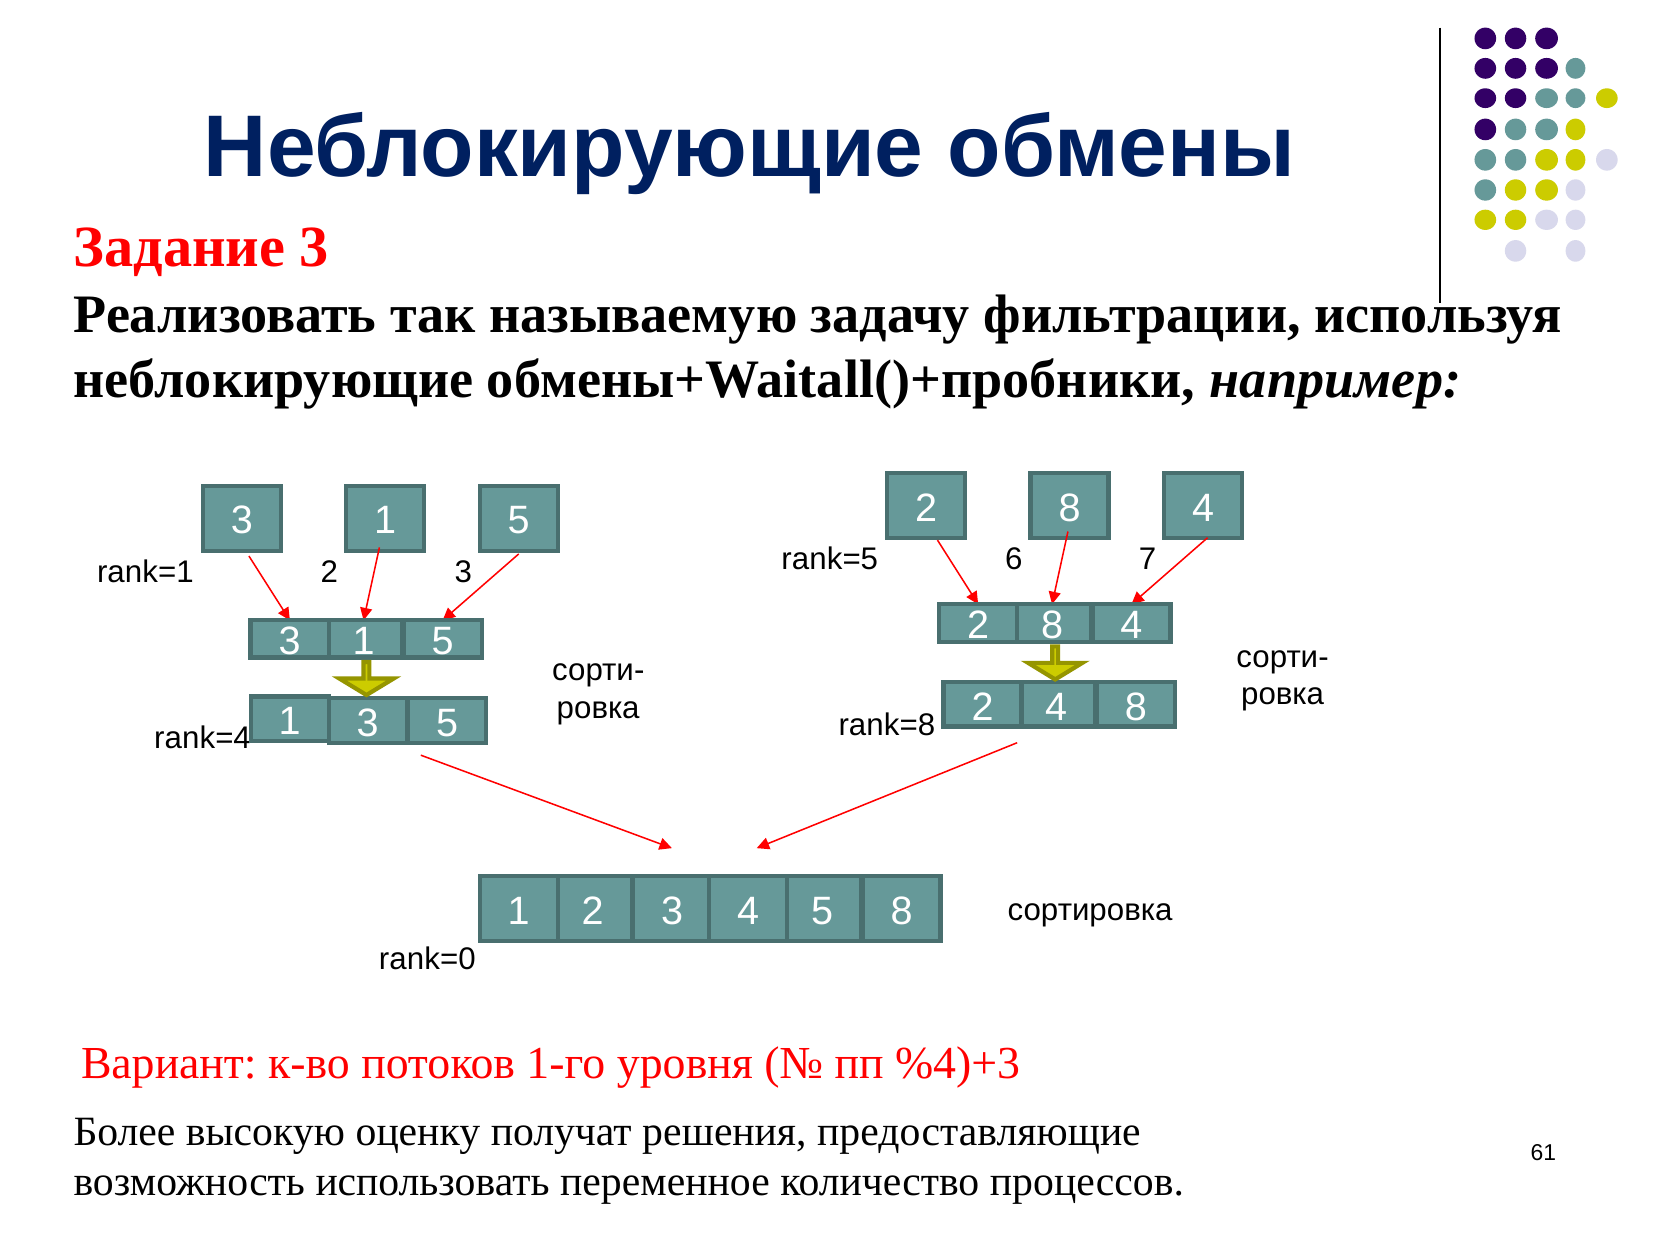

# Неблокирующие обмены
Задание 3
Реализовать так называемую задачу фильтрации, используя неблокирующие обмены+Waitall()+пробники, например:
2
8
4
3
1
5
rank=5
6
7
rank=1
2
3
2
8
4
3
1
5
сорти-ровка

сорти-ровка

2
4
8
rank=8
1
3
5
rank=4
сортировка
1
2
3
4
5
8
rank=0
Вариант: к-во потоков 1-го уровня (№ пп %4)+3
Более высокую оценку получат решения, предоставляющие возможность использовать переменное количество процессов.
61